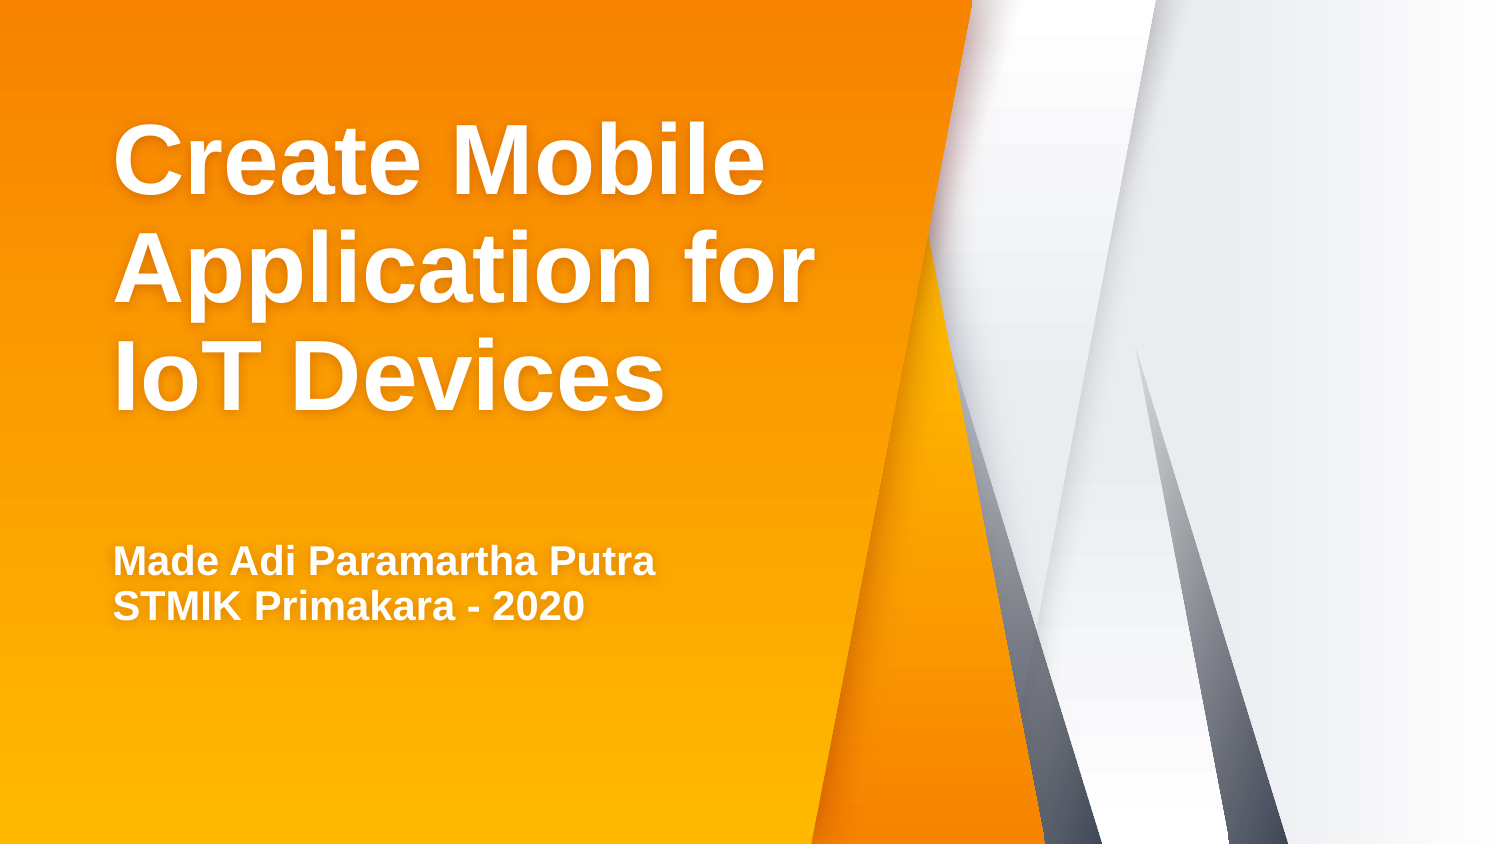

# Create Mobile Application for IoT Devices Made Adi Paramartha Putra STMIK Primakara - 2020